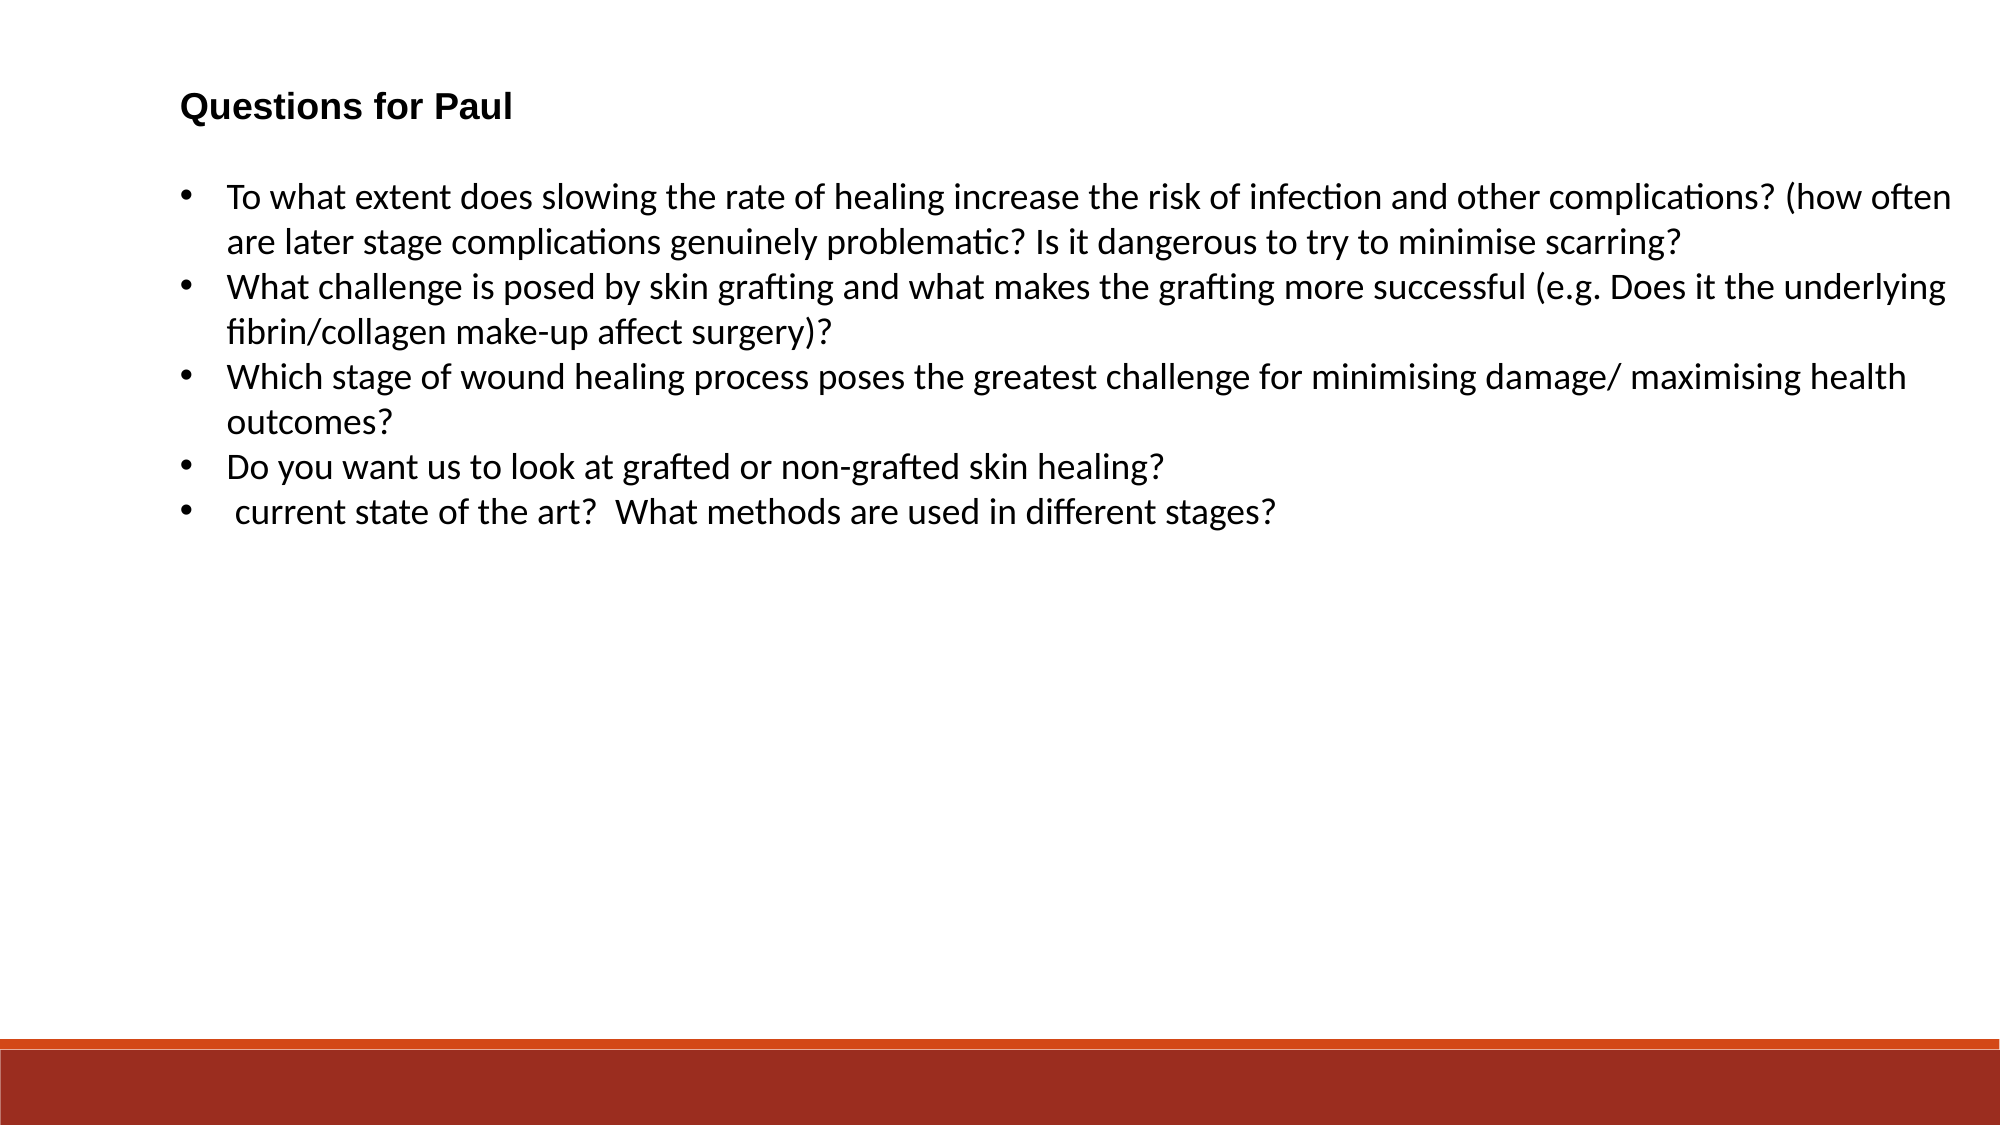

Questions for Paul

To what extent does slowing the rate of healing increase the risk of infection and other complications? (how often are later stage complications genuinely problematic? Is it dangerous to try to minimise scarring?
What challenge is posed by skin grafting and what makes the grafting more successful (e.g. Does it the underlying fibrin/collagen make-up affect surgery)?
Which stage of wound healing process poses the greatest challenge for minimising damage/ maximising health outcomes?
Do you want us to look at grafted or non-grafted skin healing?
 current state of the art?  What methods are used in different stages?